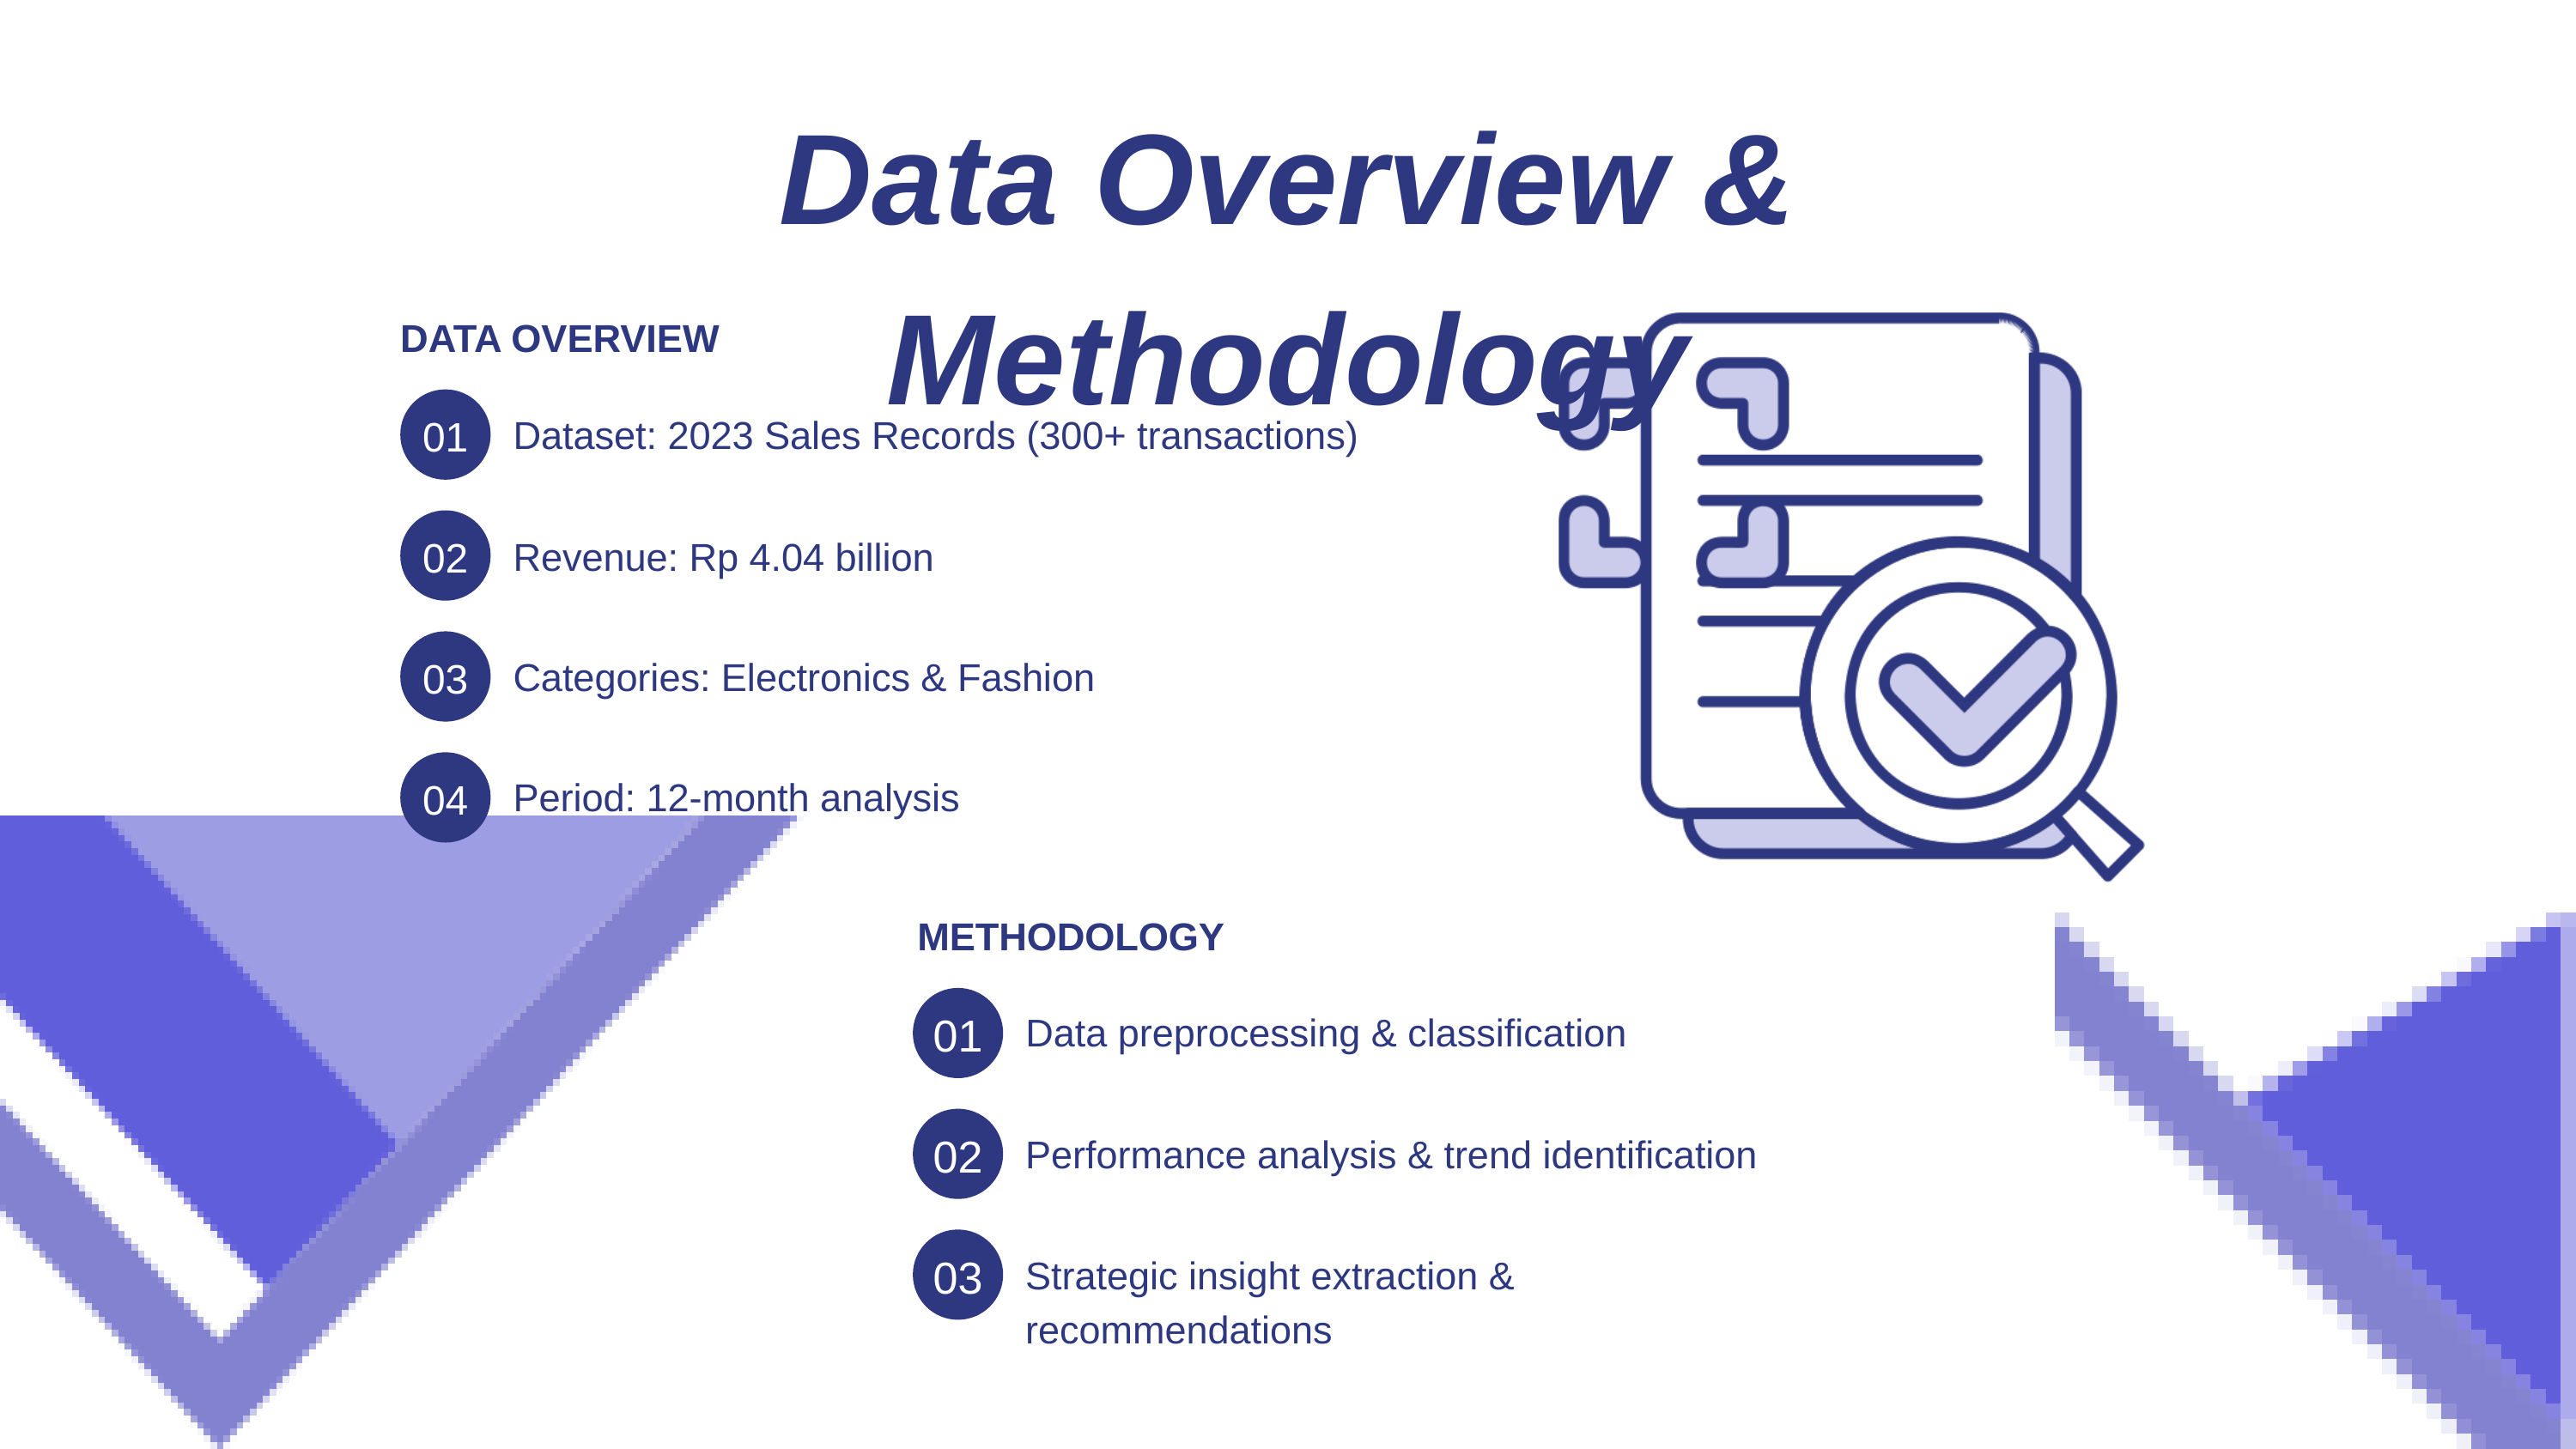

Data Overview & Methodology
DATA OVERVIEW

01
Dataset: 2023 Sales Records (300+ transactions)

02
Revenue: Rp 4.04 billion

03
Categories: Electronics & Fashion

04
Period: 12-month analysis

METHODOLOGY

01
Data preprocessing & classification

02
Performance analysis & trend identification

03
Strategic insight extraction & recommendations